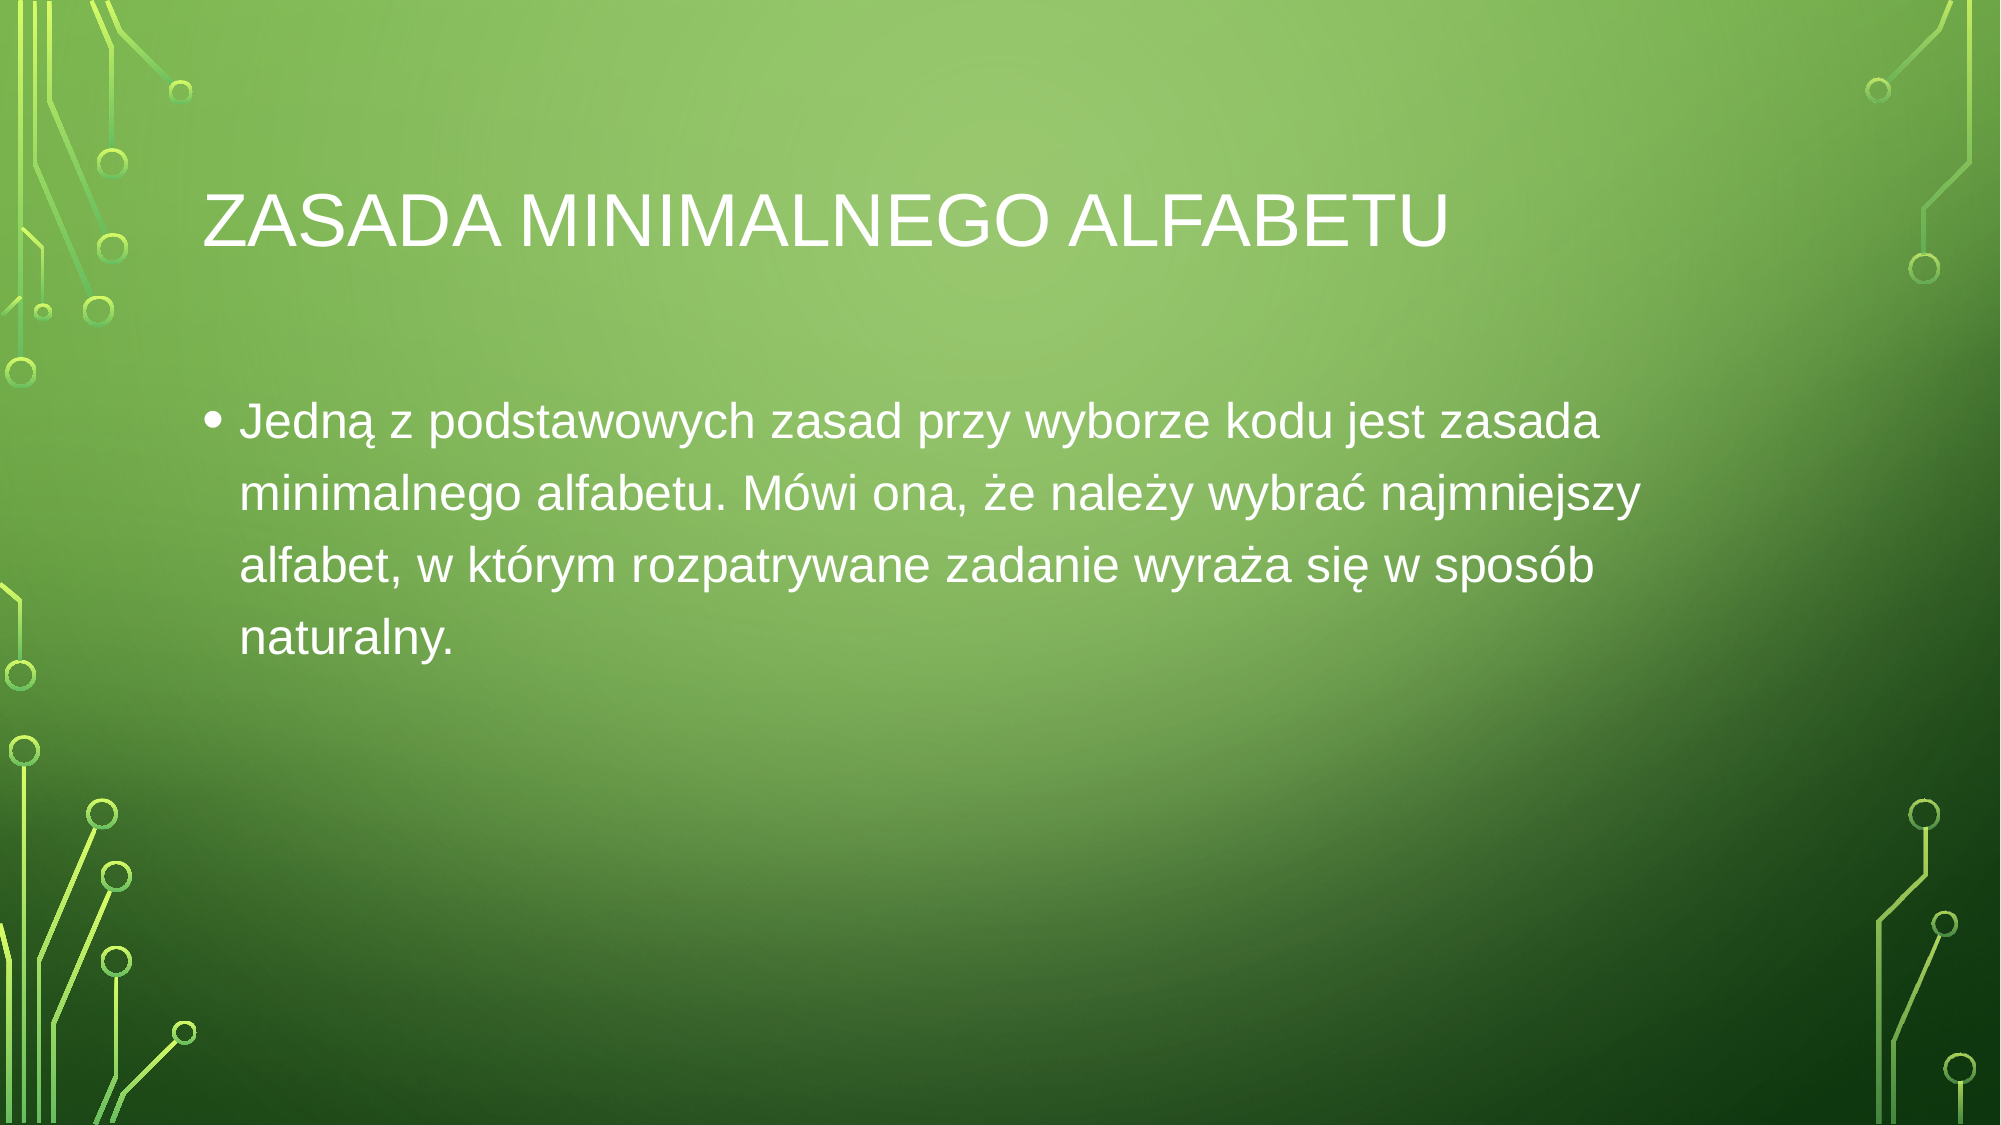

# zasada minimalnego alfabetu
Jedną z podstawowych zasad przy wyborze kodu jest zasada minimalnego alfabetu. Mówi ona, że należy wybrać najmniejszy alfabet, w którym rozpatrywane zadanie wyraża się w sposób naturalny.